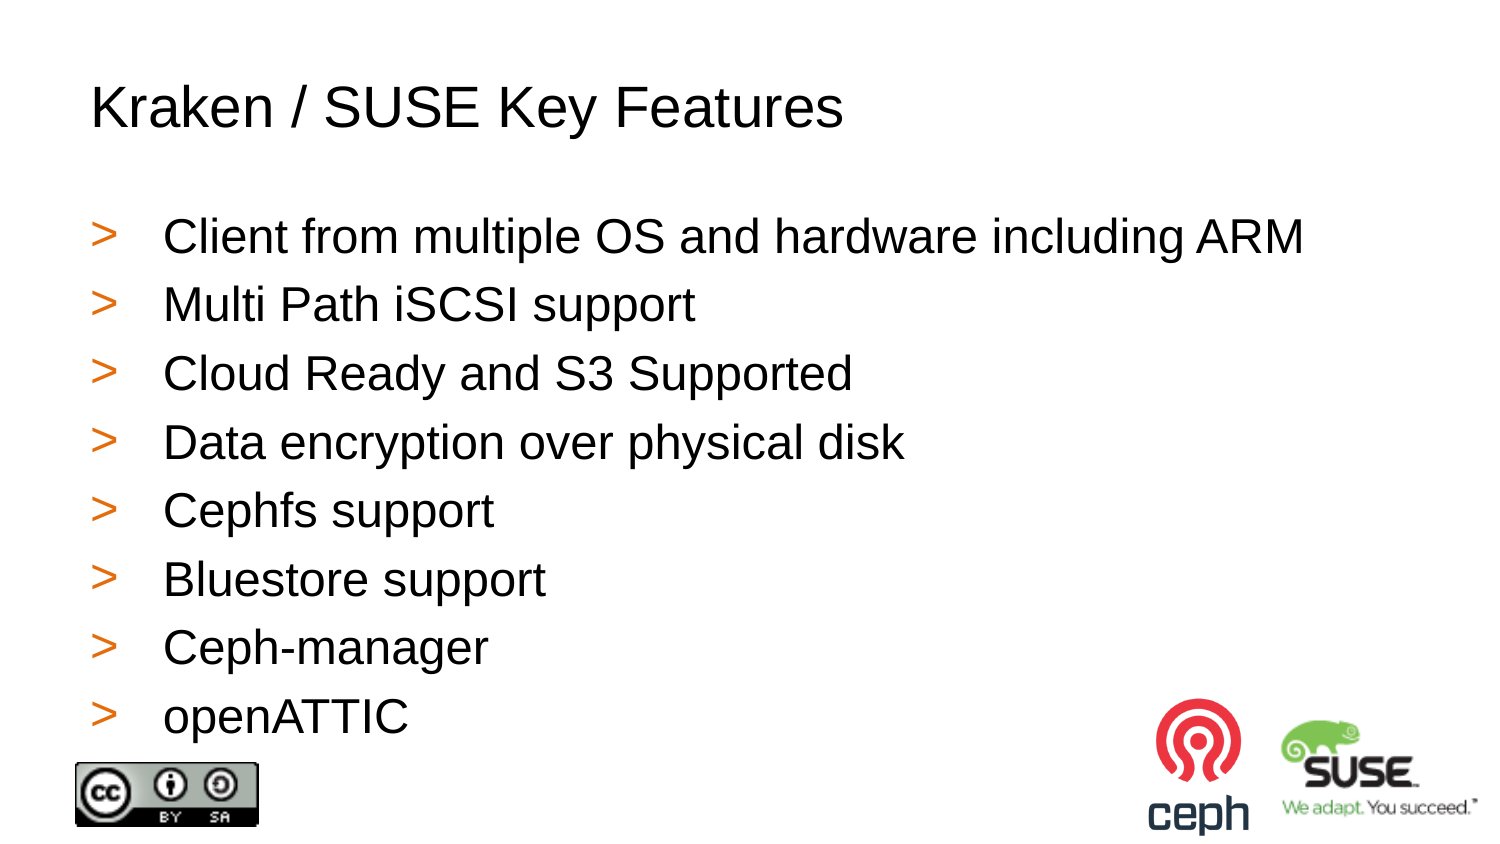

# Kraken / SUSE Key Features
Client from multiple OS and hardware including ARM
Multi Path iSCSI support
Cloud Ready and S3 Supported
Data encryption over physical disk
Cephfs support
Bluestore support
Ceph-manager
openATTIC